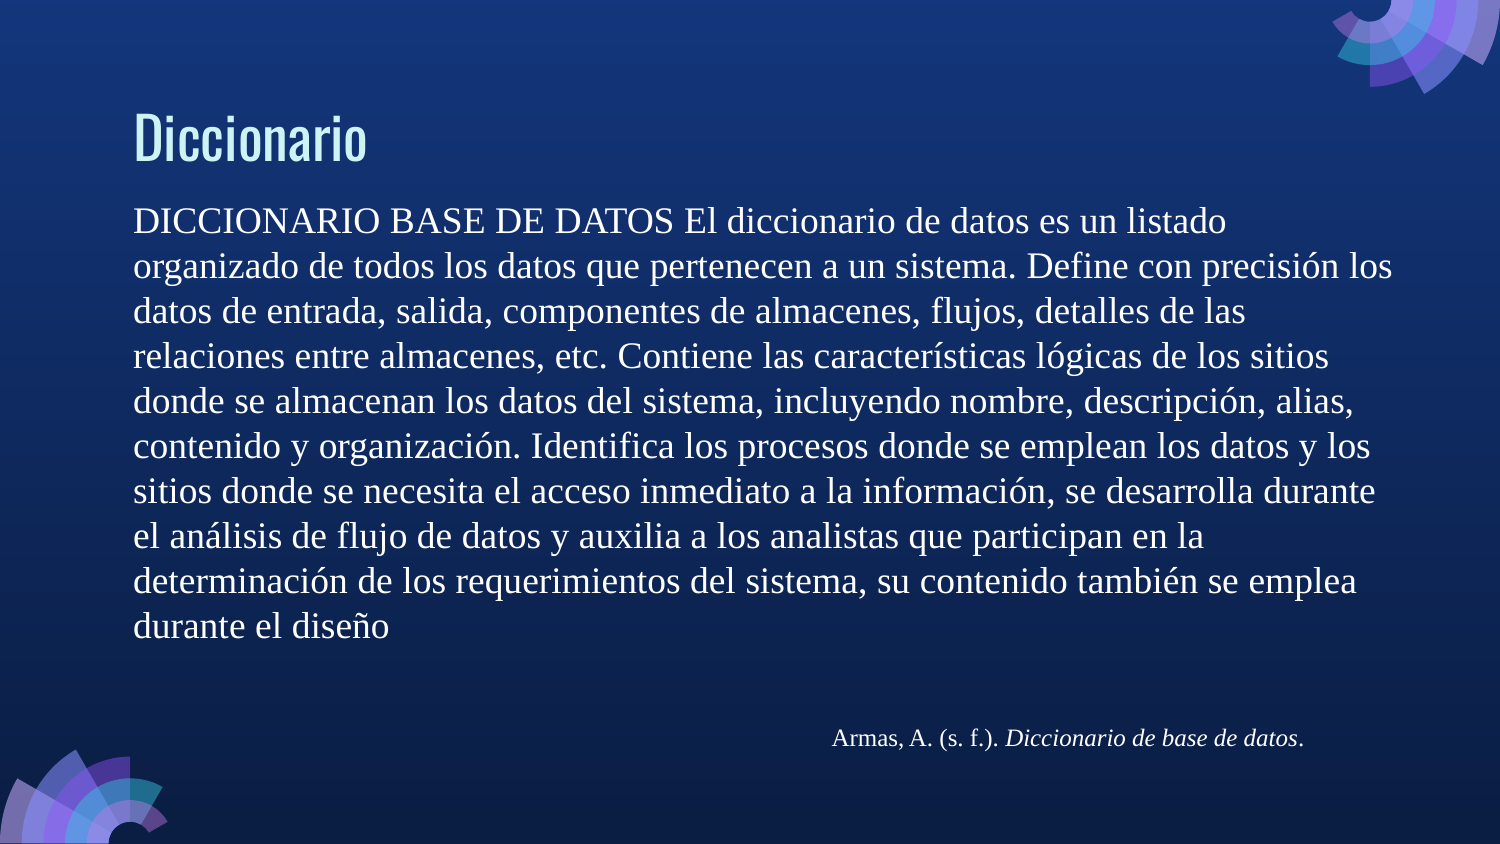

# Diccionario
DICCIONARIO BASE DE DATOS El diccionario de datos es un listado organizado de todos los datos que pertenecen a un sistema. Define con precisión los datos de entrada, salida, componentes de almacenes, flujos, detalles de las relaciones entre almacenes, etc. Contiene las características lógicas de los sitios donde se almacenan los datos del sistema, incluyendo nombre, descripción, alias, contenido y organización. Identifica los procesos donde se emplean los datos y los sitios donde se necesita el acceso inmediato a la información, se desarrolla durante el análisis de flujo de datos y auxilia a los analistas que participan en la determinación de los requerimientos del sistema, su contenido también se emplea durante el diseño
Armas, A. (s. f.). Diccionario de base de datos.